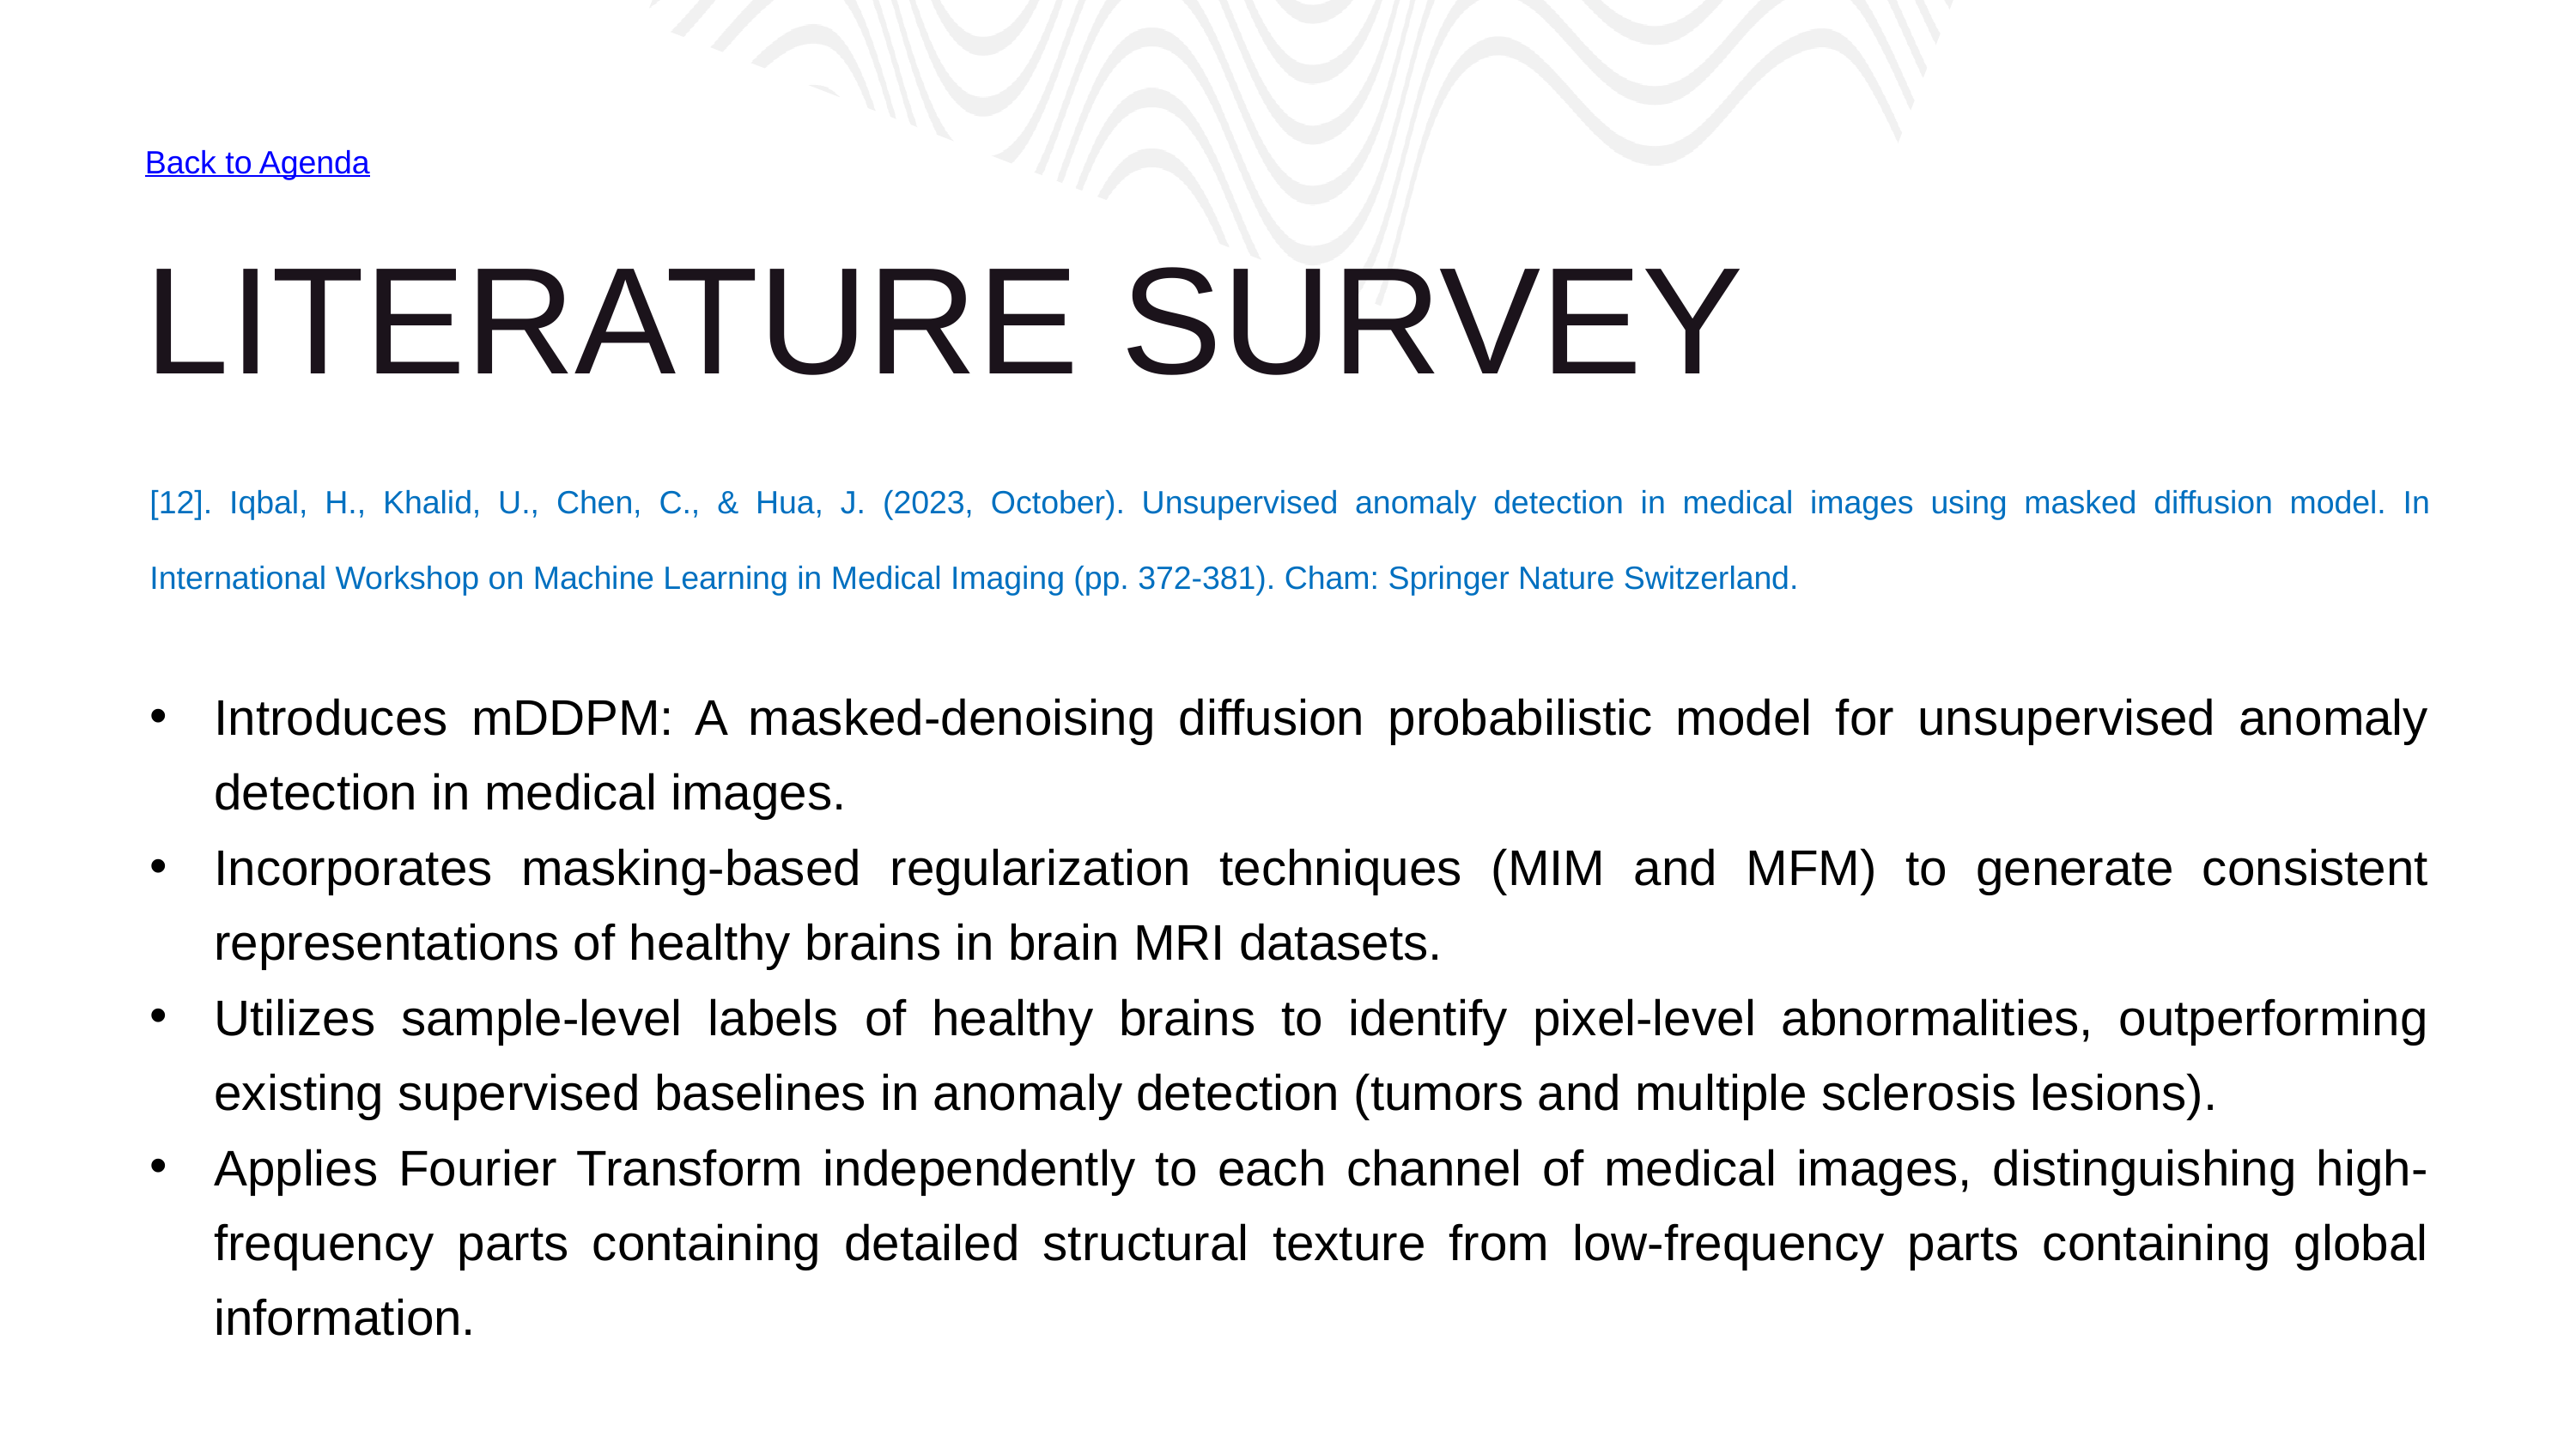

Back to Agenda
LITERATURE SURVEY
[12]. Iqbal, H., Khalid, U., Chen, C., & Hua, J. (2023, October). Unsupervised anomaly detection in medical images using masked diffusion model. In International Workshop on Machine Learning in Medical Imaging (pp. 372-381). Cham: Springer Nature Switzerland.

Introduces mDDPM: A masked-denoising diffusion probabilistic model for unsupervised anomaly detection in medical images.
Incorporates masking-based regularization techniques (MIM and MFM) to generate consistent representations of healthy brains in brain MRI datasets.
Utilizes sample-level labels of healthy brains to identify pixel-level abnormalities, outperforming existing supervised baselines in anomaly detection (tumors and multiple sclerosis lesions).
Applies Fourier Transform independently to each channel of medical images, distinguishing high-frequency parts containing detailed structural texture from low-frequency parts containing global information.